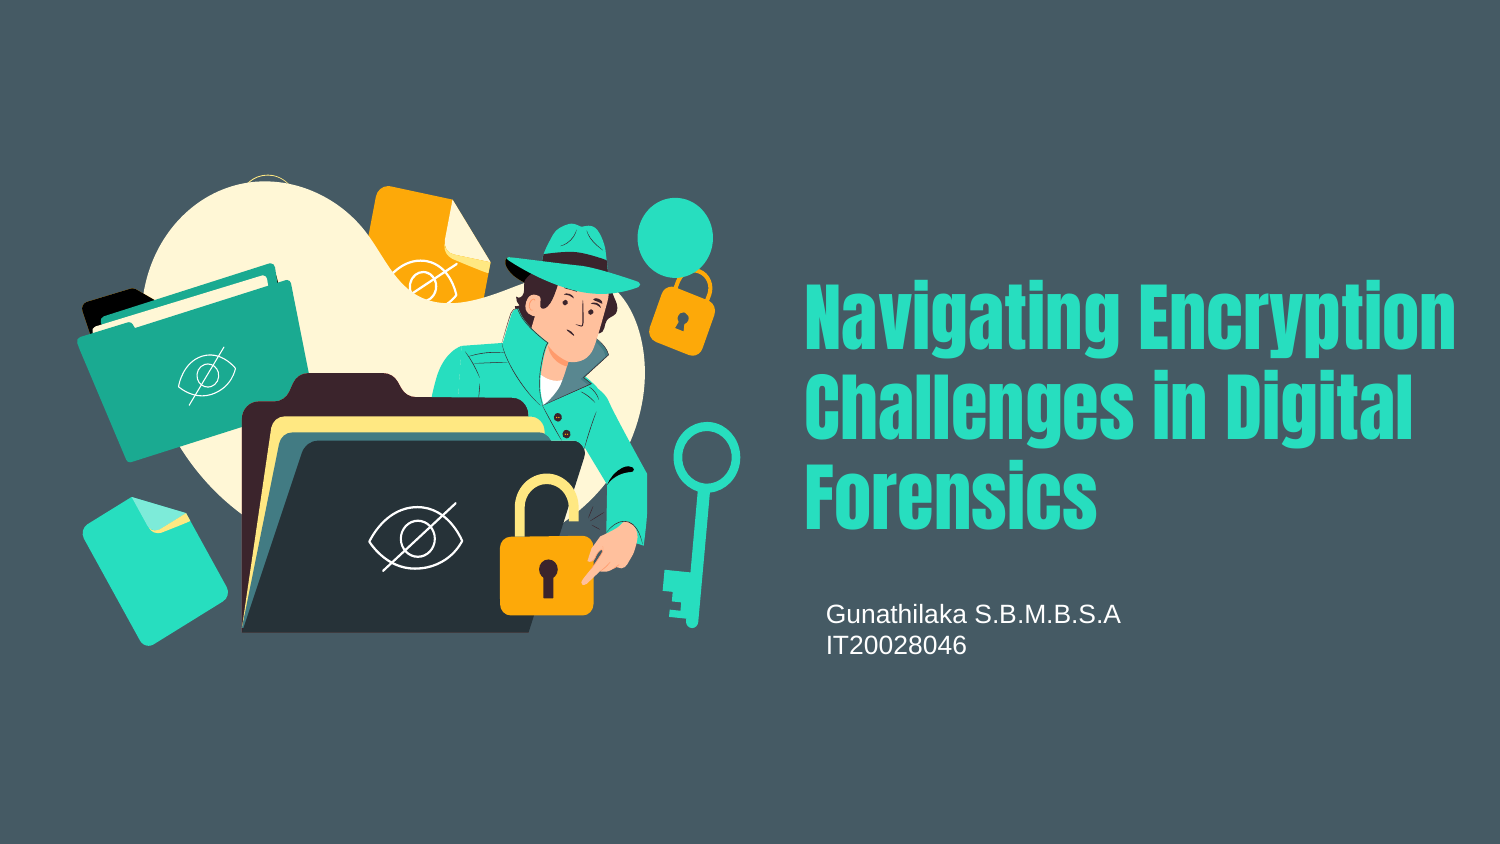

# Navigating Encryption Challenges in Digital Forensics
Gunathilaka S.B.M.B.S.A
IT20028046